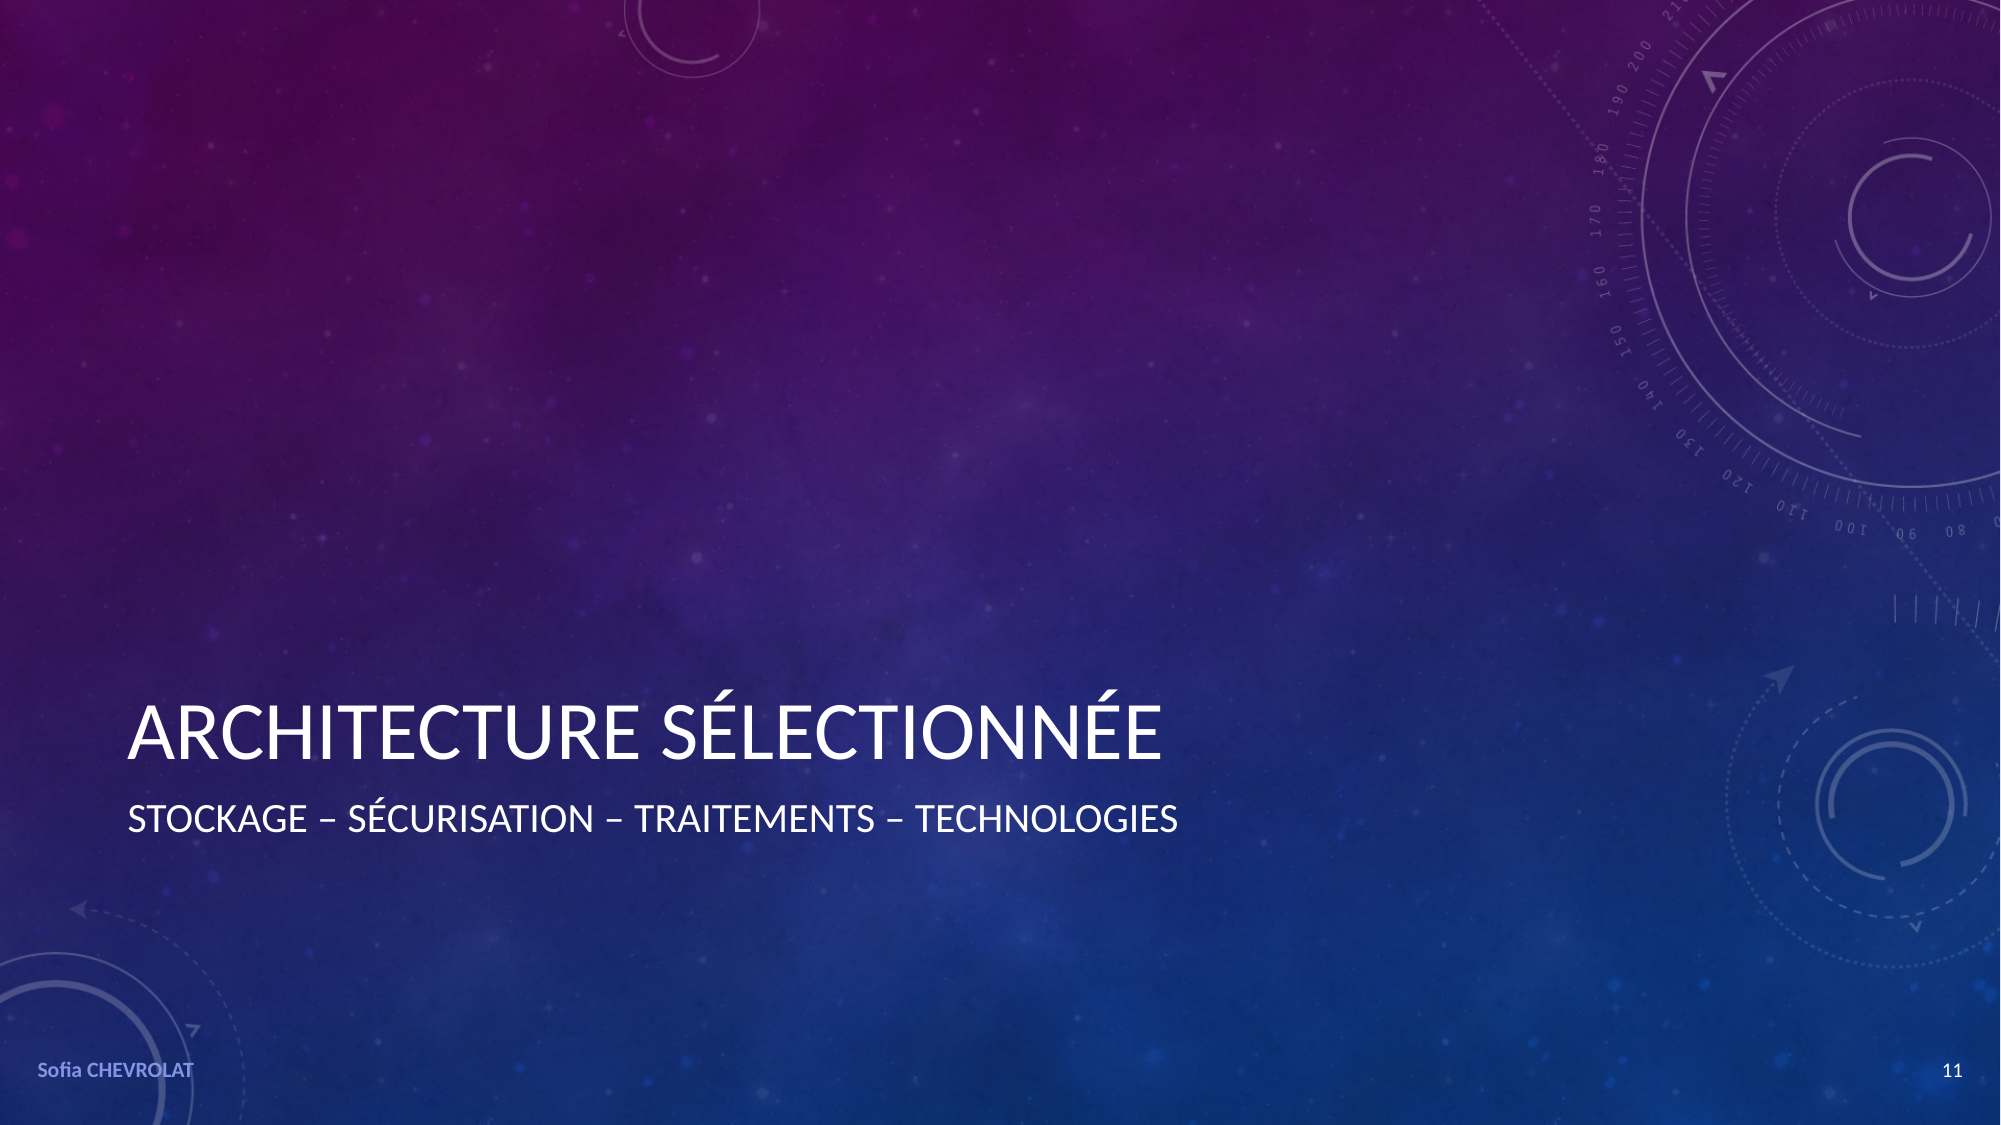

# ARCHITECTURE SÉLECTIONNÉE
STOCKAGE – Sécurisation – TRAITEMENTS – TECHNOLOGIES
Sofia CHEVROLAT
11